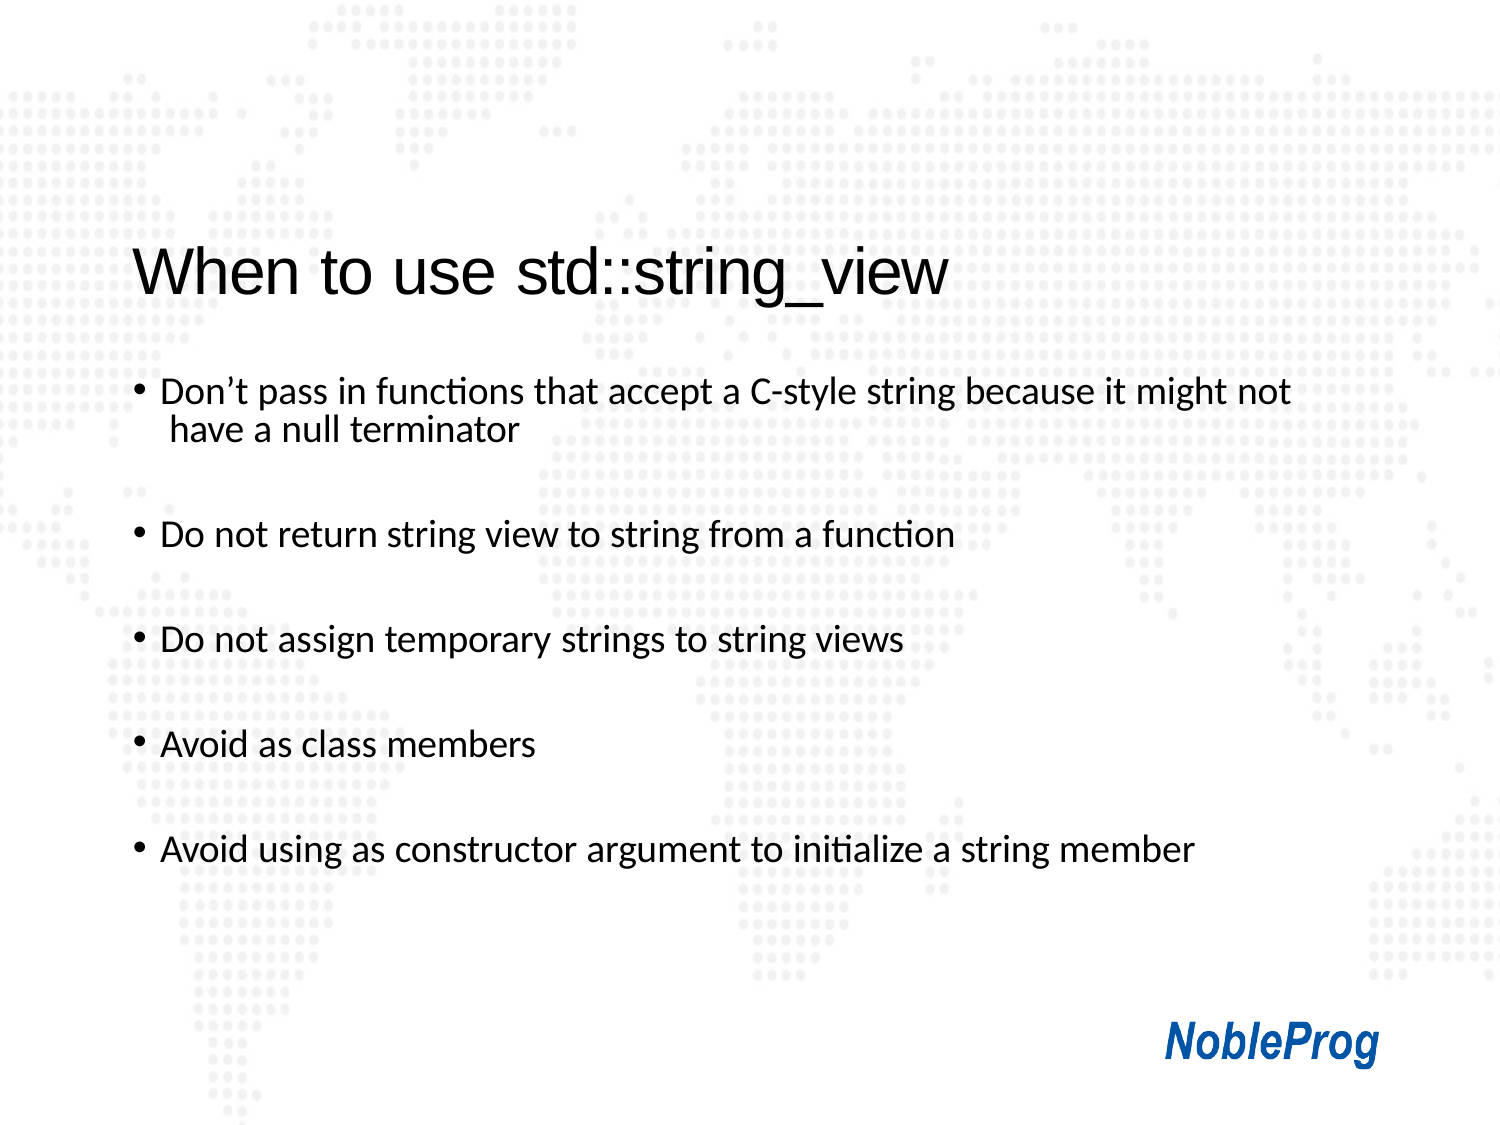

# When to use std::string_view
Don’t pass in functions that accept a C-style string because it might not  have a null terminator

Do not return string view to string from a function

Do not assign temporary strings to string views

Avoid as class members

Avoid using as constructor argument to initialize a string member